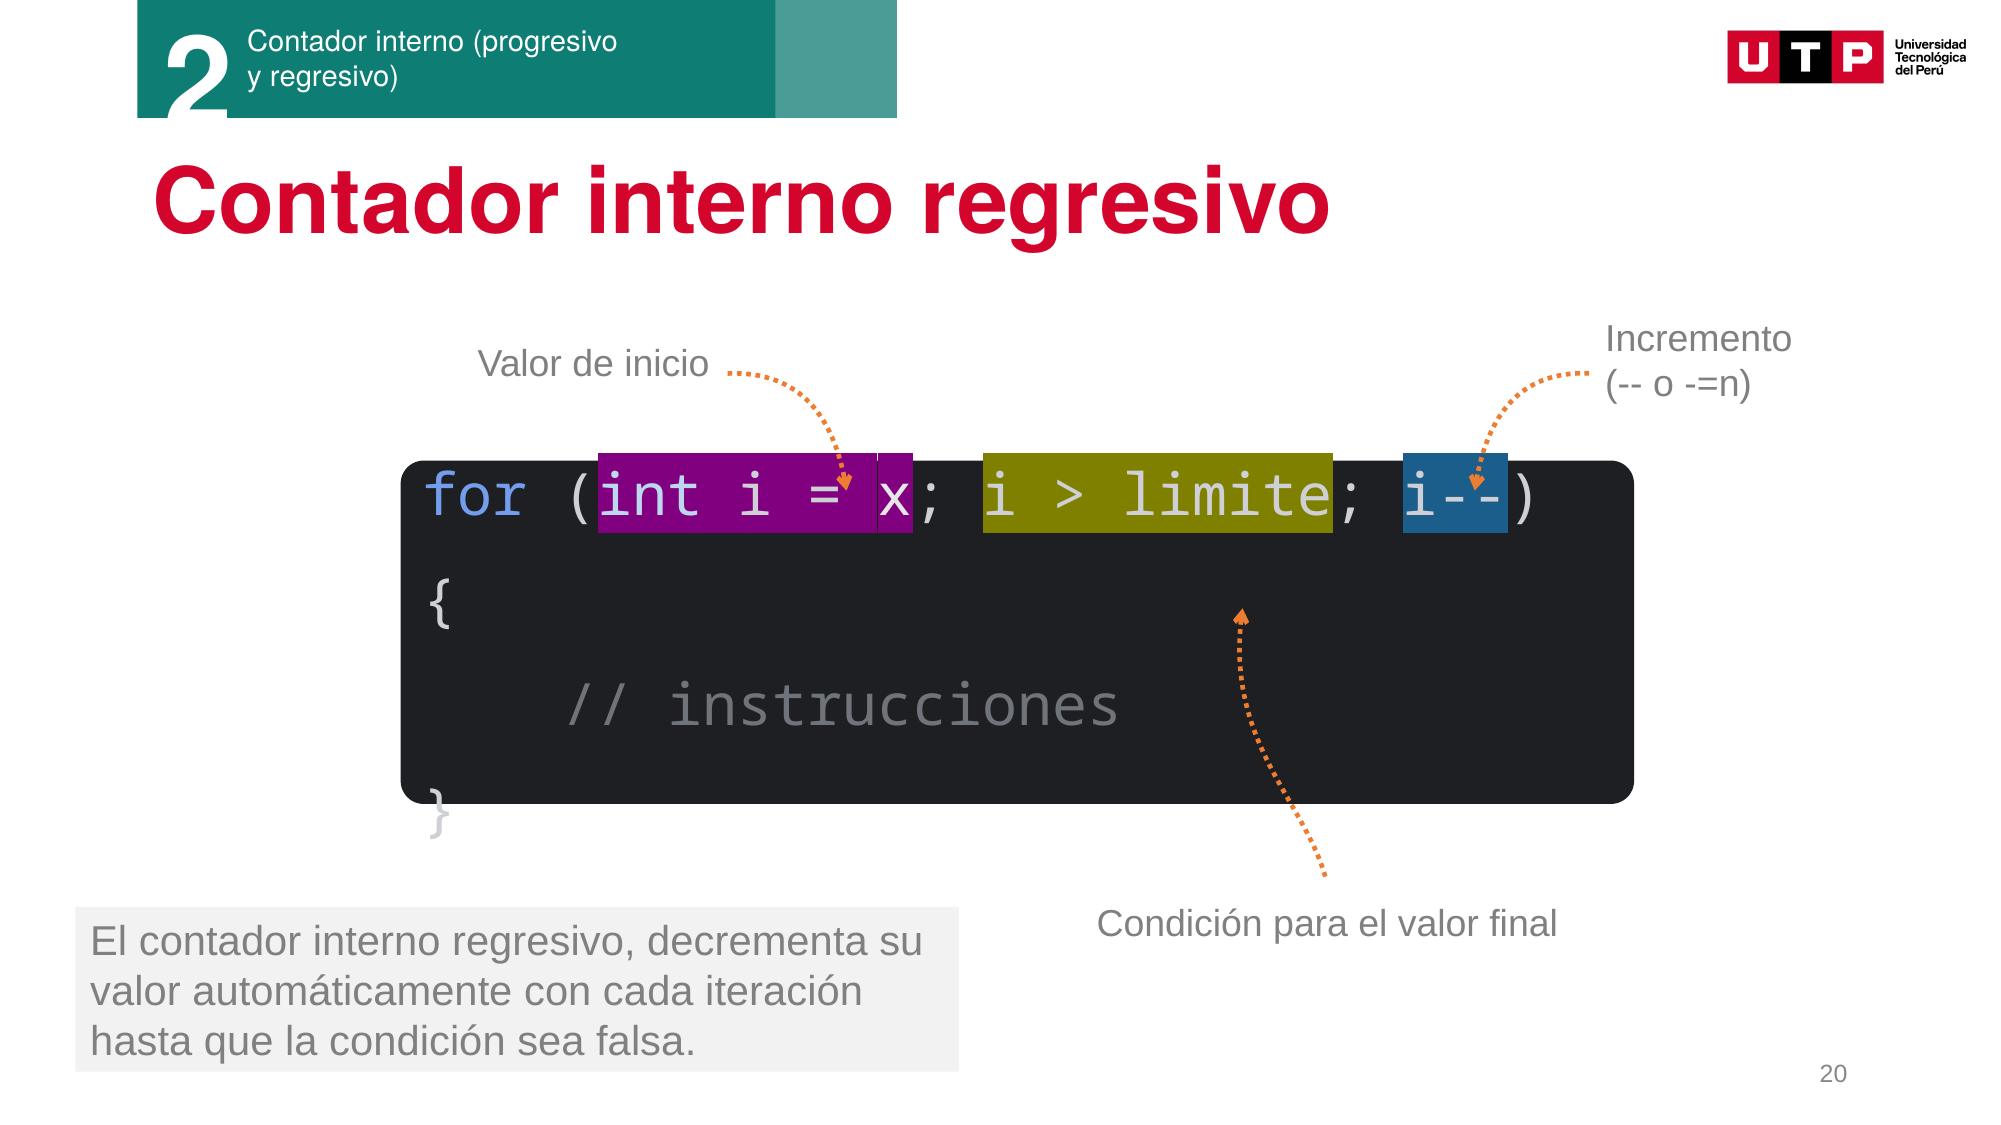

2

Contador interno (progresivo y regresivo)
# Contador interno regresivo
Incremento
(-- o -=n)
Valor de inicio

for (int i = x; i > limite; i--) {
    // instrucciones
}

Condición para el valor final
El contador interno regresivo, decrementa su valor automáticamente con cada iteración hasta que la condición sea falsa​.
20